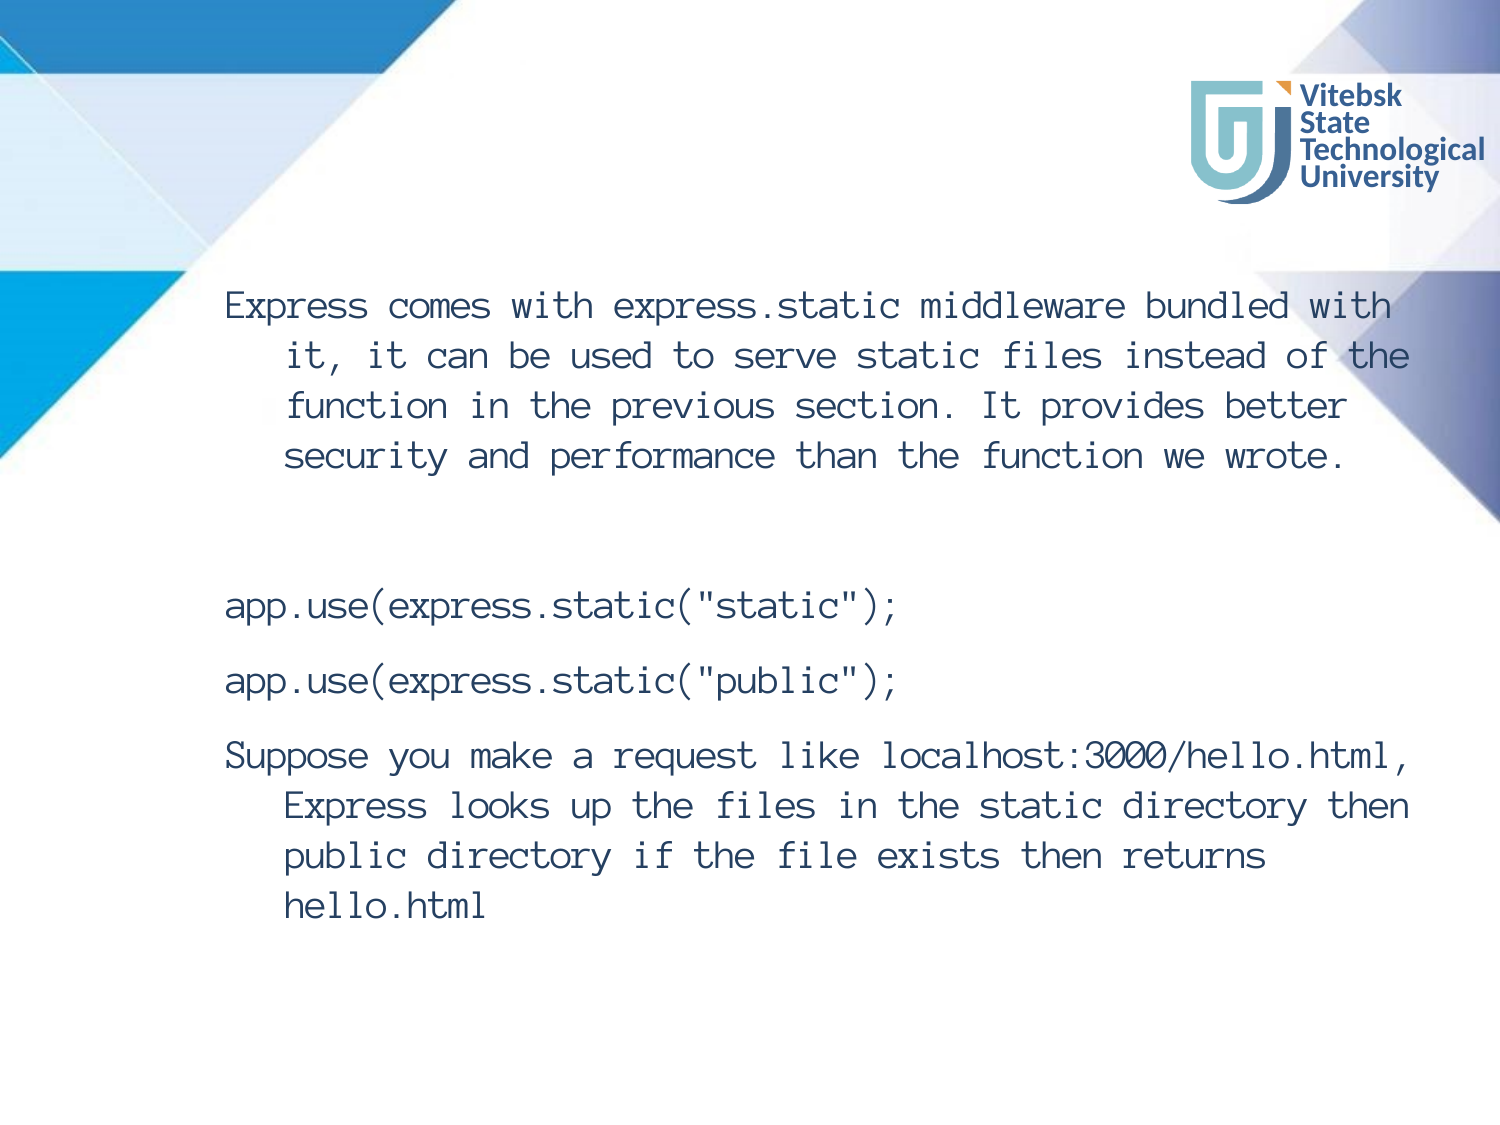

#
Express comes with express.static middleware bundled with it, it can be used to serve static files instead of the function in the previous section. It provides better security and performance than the function we wrote.

app.use(express.static("static");
app.use(express.static("public");
Suppose you make a request like localhost:3000/hello.html, Express looks up the files in the static directory then public directory if the file exists then returns hello.html